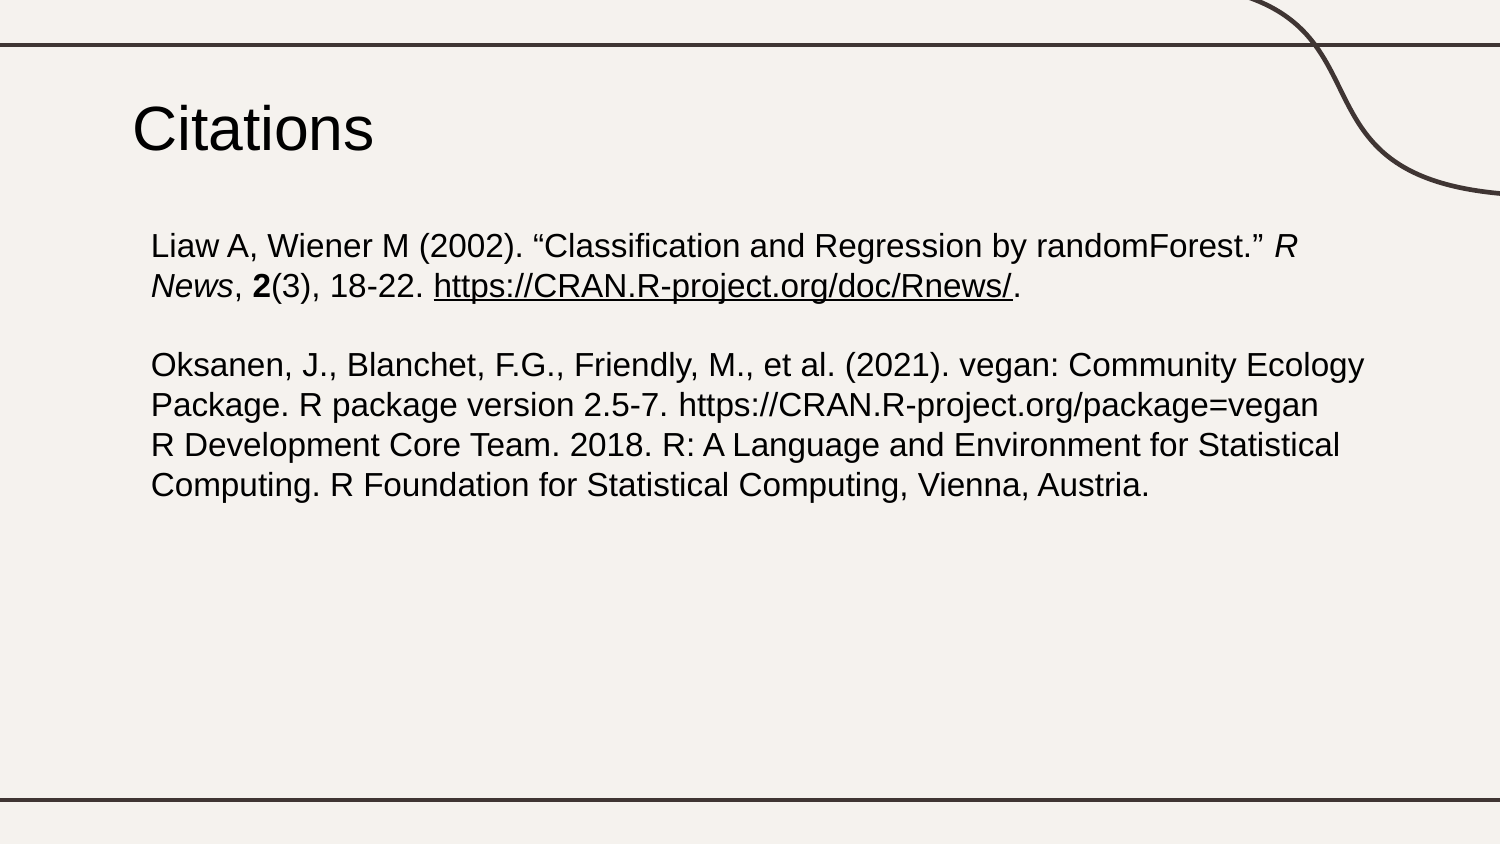

# Citations
Liaw A, Wiener M (2002). “Classification and Regression by randomForest.” R News, 2(3), 18-22. https://CRAN.R-project.org/doc/Rnews/.

Oksanen, J., Blanchet, F.G., Friendly, M., et al. (2021). vegan: Community Ecology Package. R package version 2.5-7. https://CRAN.R-project.org/package=vegan
R Development Core Team. 2018. R: A Language and Environment for Statistical Computing. R Foundation for Statistical Computing, Vienna, Austria.